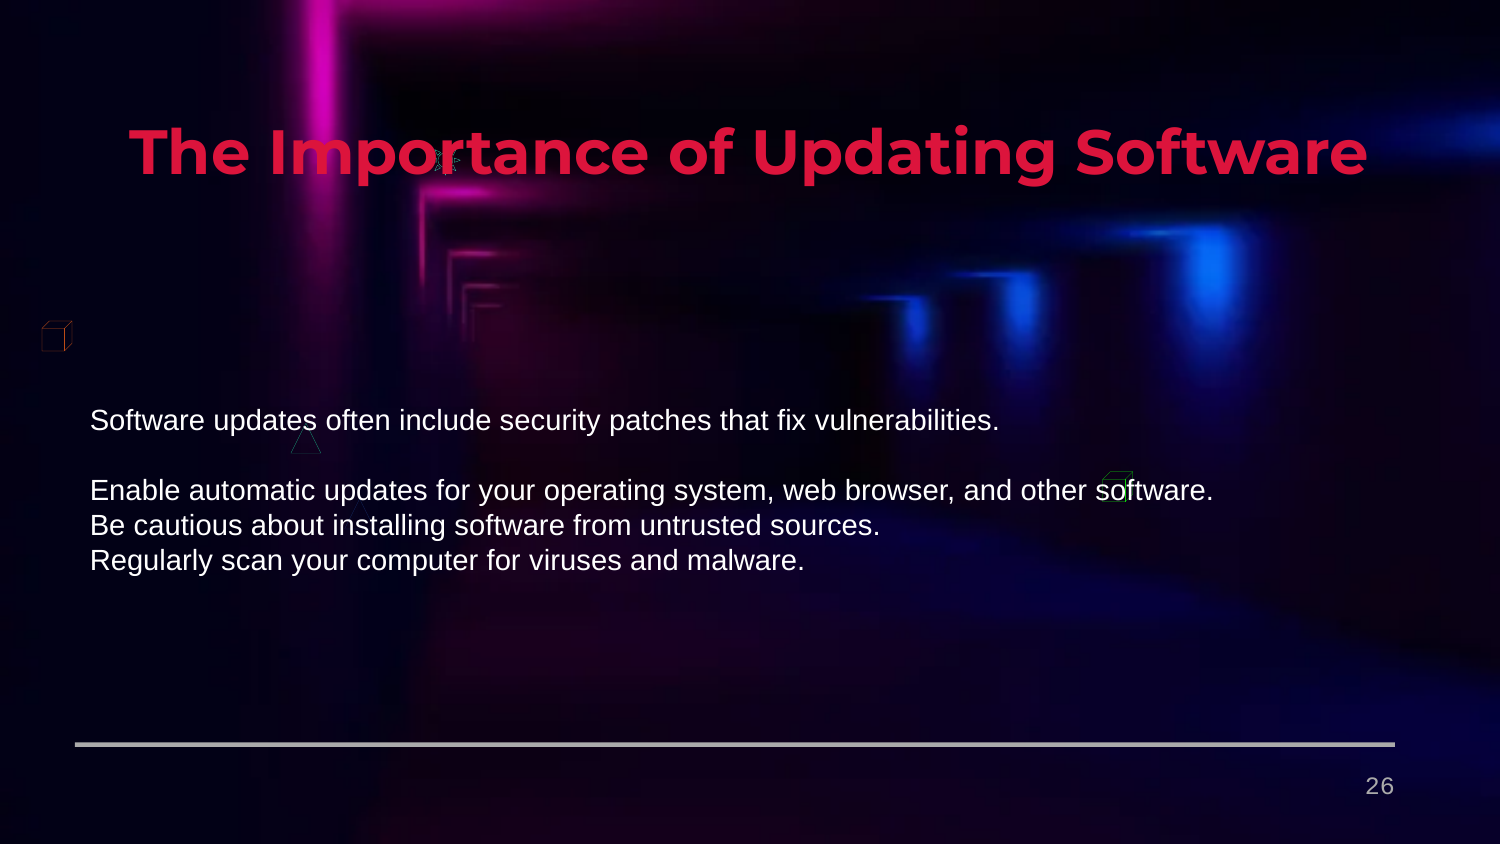

The Importance of Updating Software

Software updates often include security patches that fix vulnerabilities.

Enable automatic updates for your operating system, web browser, and other software.
Be cautious about installing software from untrusted sources.
Regularly scan your computer for viruses and malware.

26